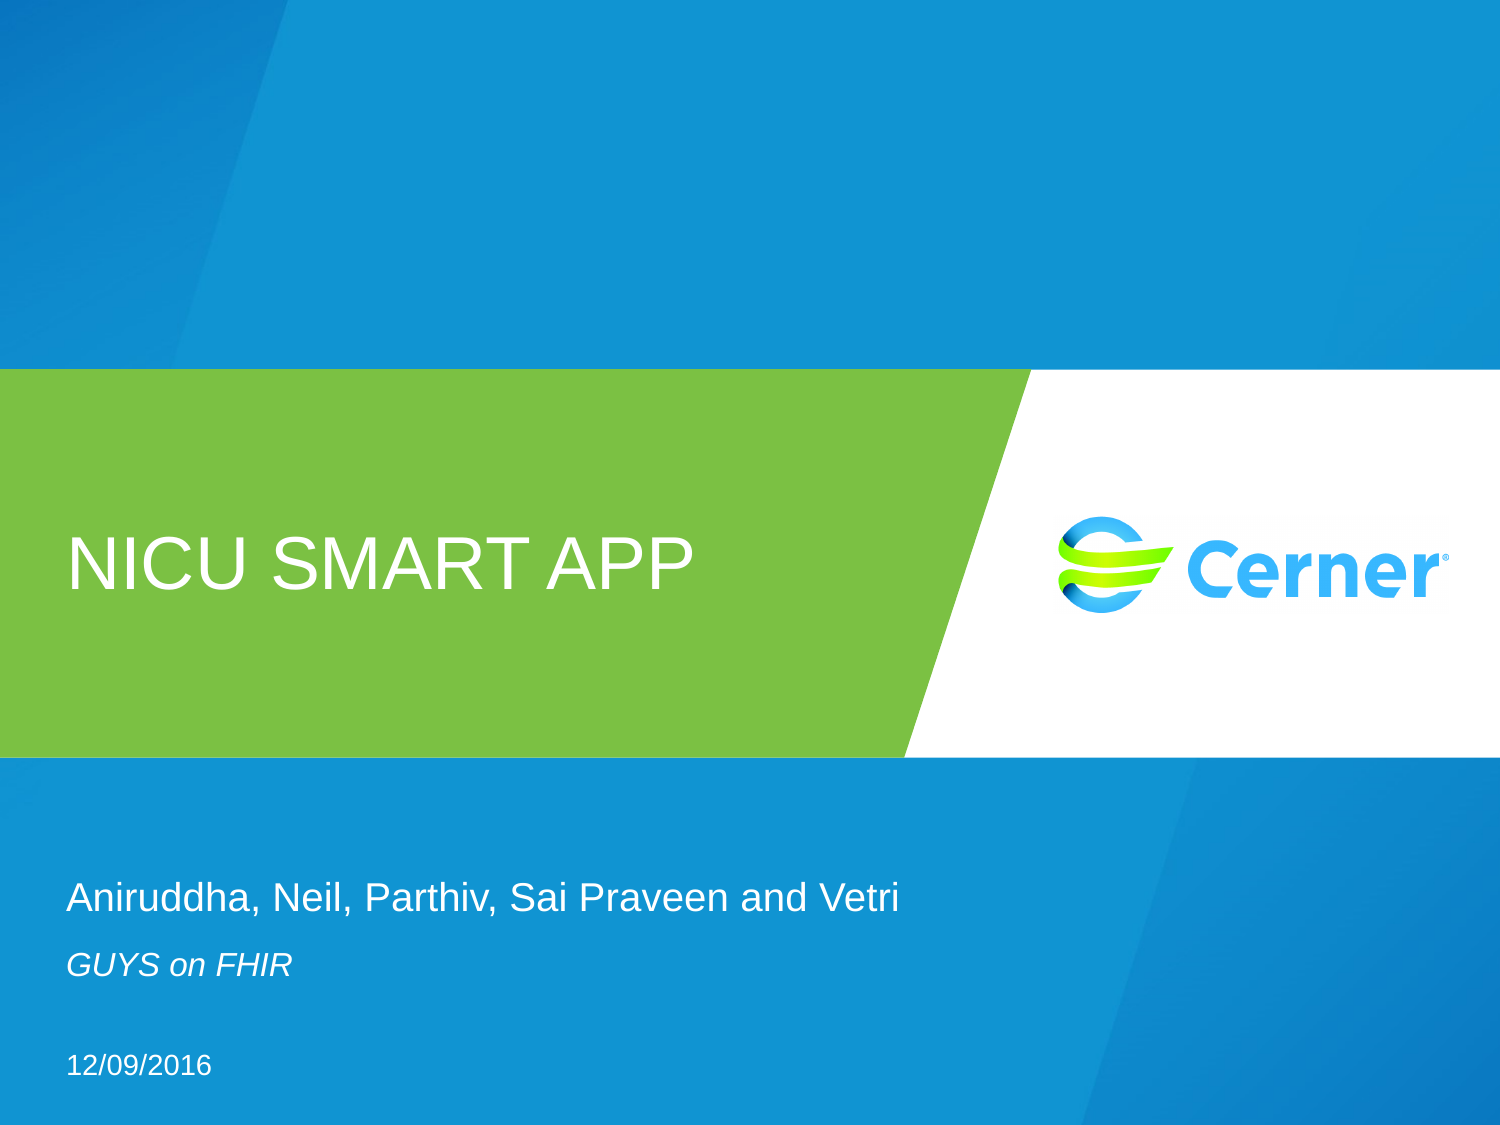

# NICU SMART APP

Aniruddha, Neil, Parthiv, Sai Praveen and Vetri
GUYS on FHIR
12/09/2016